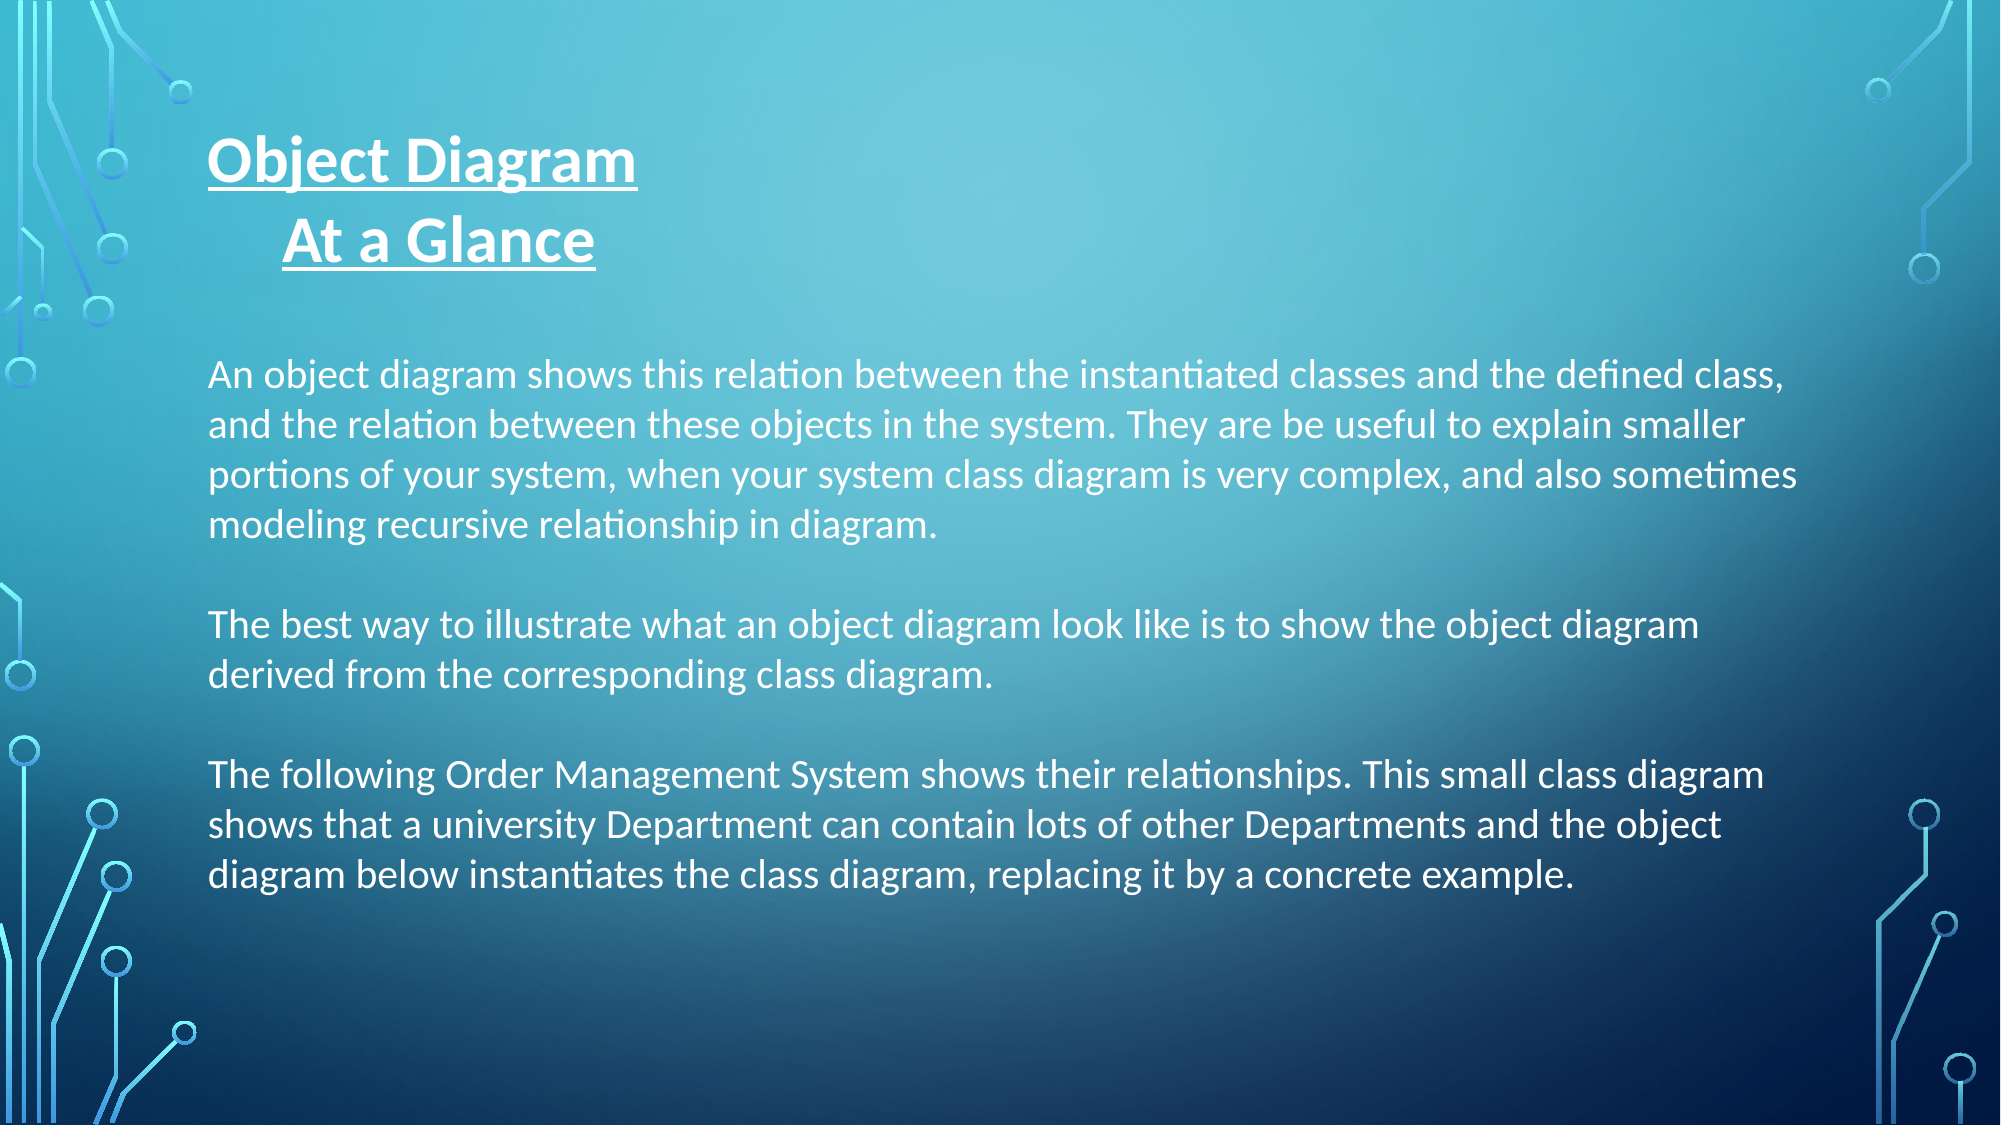

Object Diagram
At a Glance
An object diagram shows this relation between the instantiated classes and the defined class, and the relation between these objects in the system. They are be useful to explain smaller portions of your system, when your system class diagram is very complex, and also sometimes modeling recursive relationship in diagram.

The best way to illustrate what an object diagram look like is to show the object diagram derived from the corresponding class diagram.

The following Order Management System shows their relationships. This small class diagram shows that a university Department can contain lots of other Departments and the object diagram below instantiates the class diagram, replacing it by a concrete example.